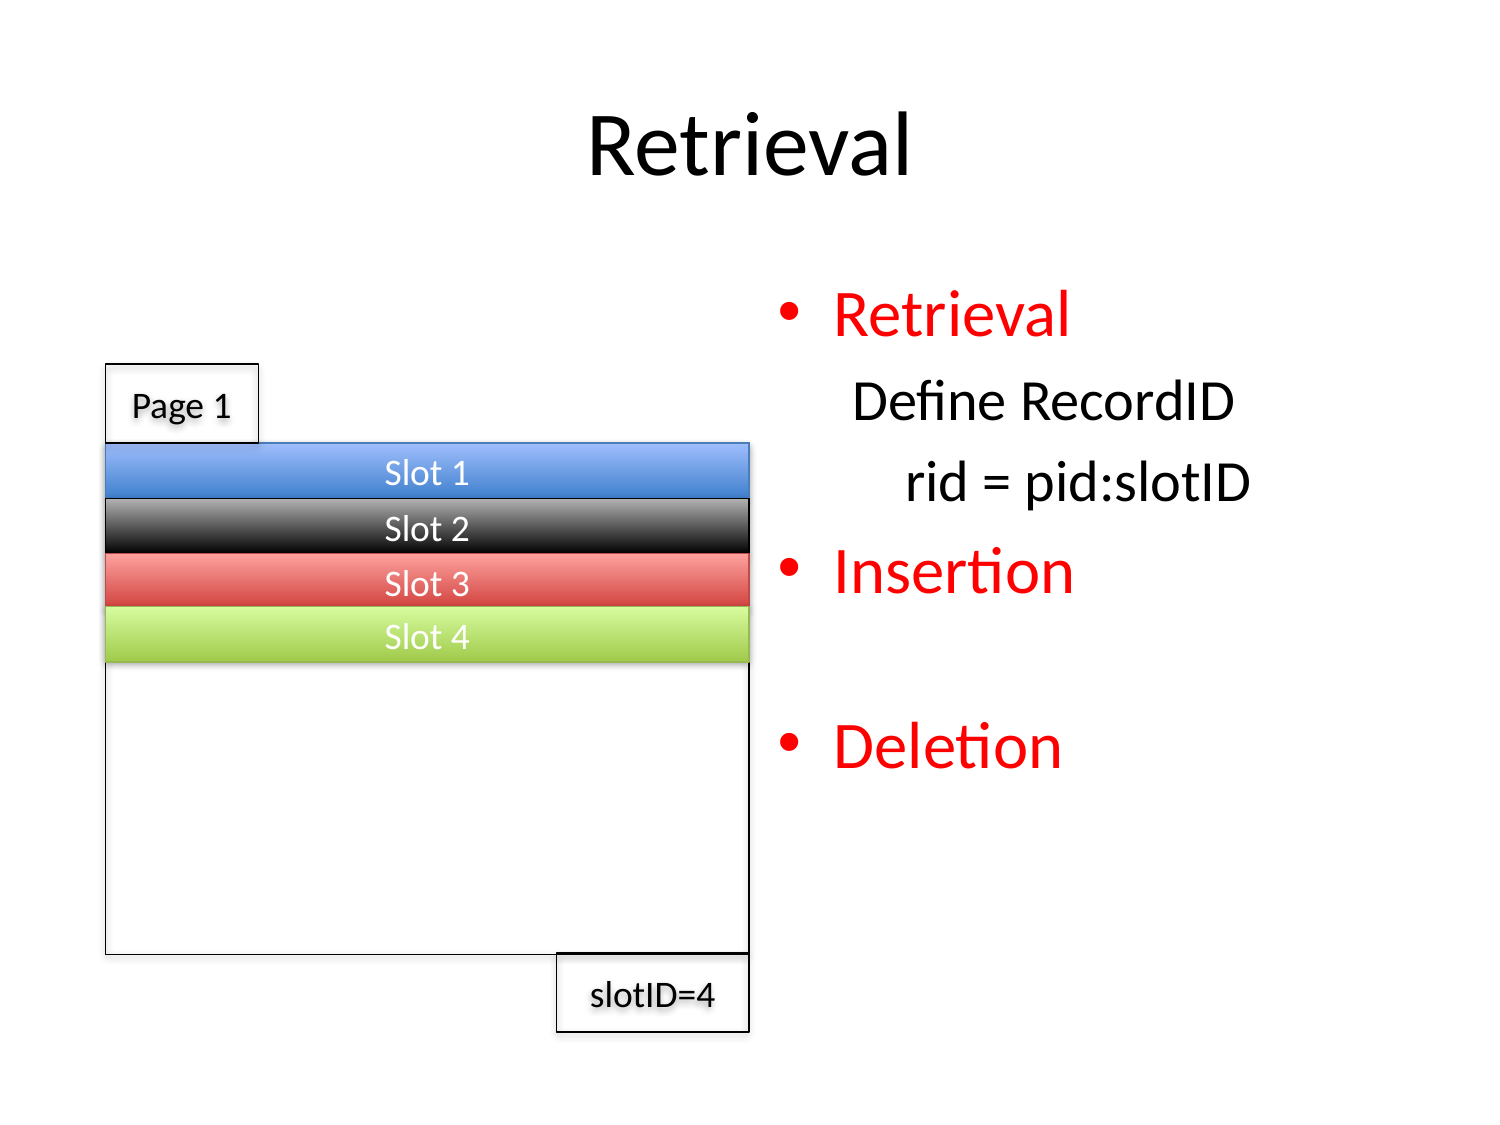

# Retrieval
Retrieval
Define RecordID
    rid = pid:slotID
Insertion

Deletion

Page 1

Slot 1
Slot 2
Slot 3
Slot 4
slotID=4